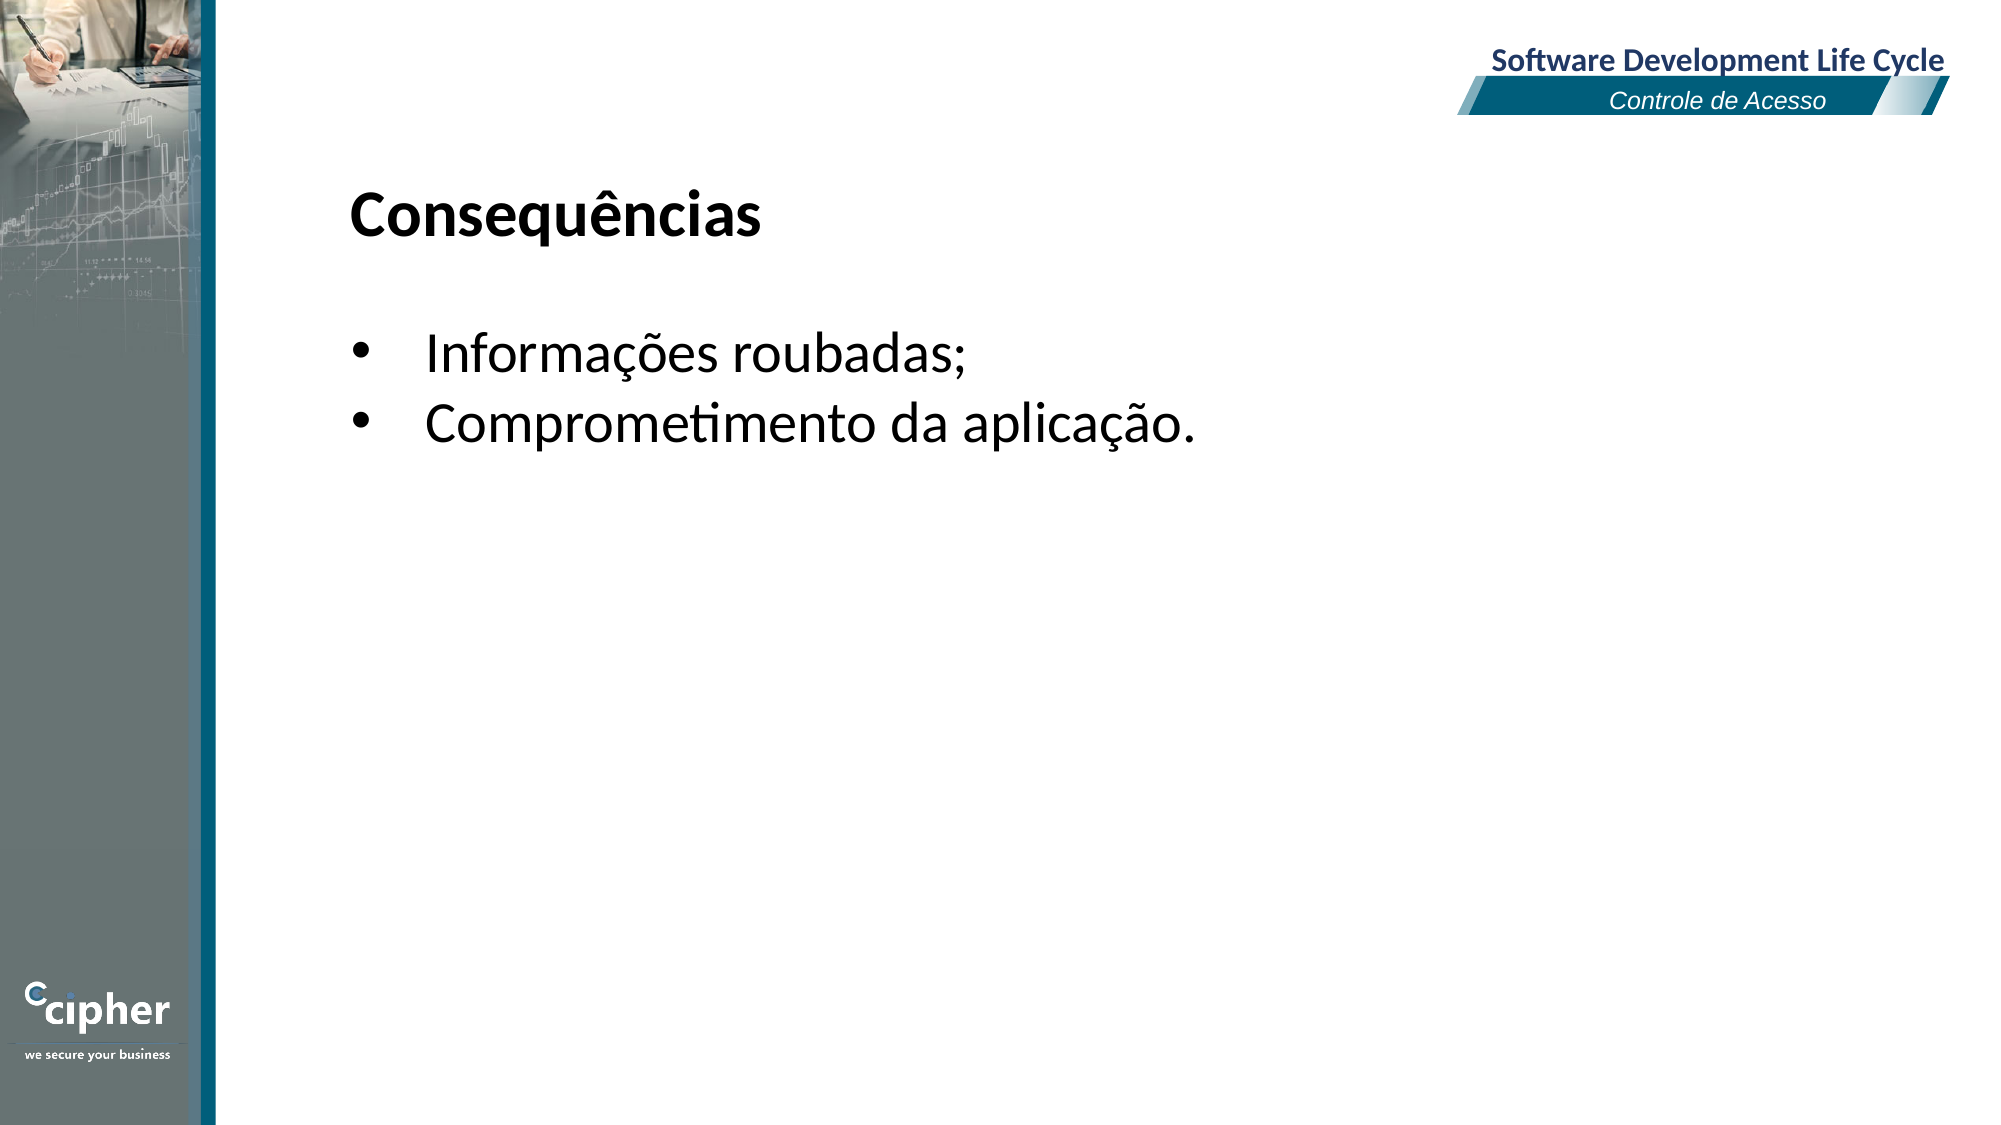

Software Development Life Cycle
Controle de Acesso

Consequências
Informações roubadas;
Comprometimento da aplicação.